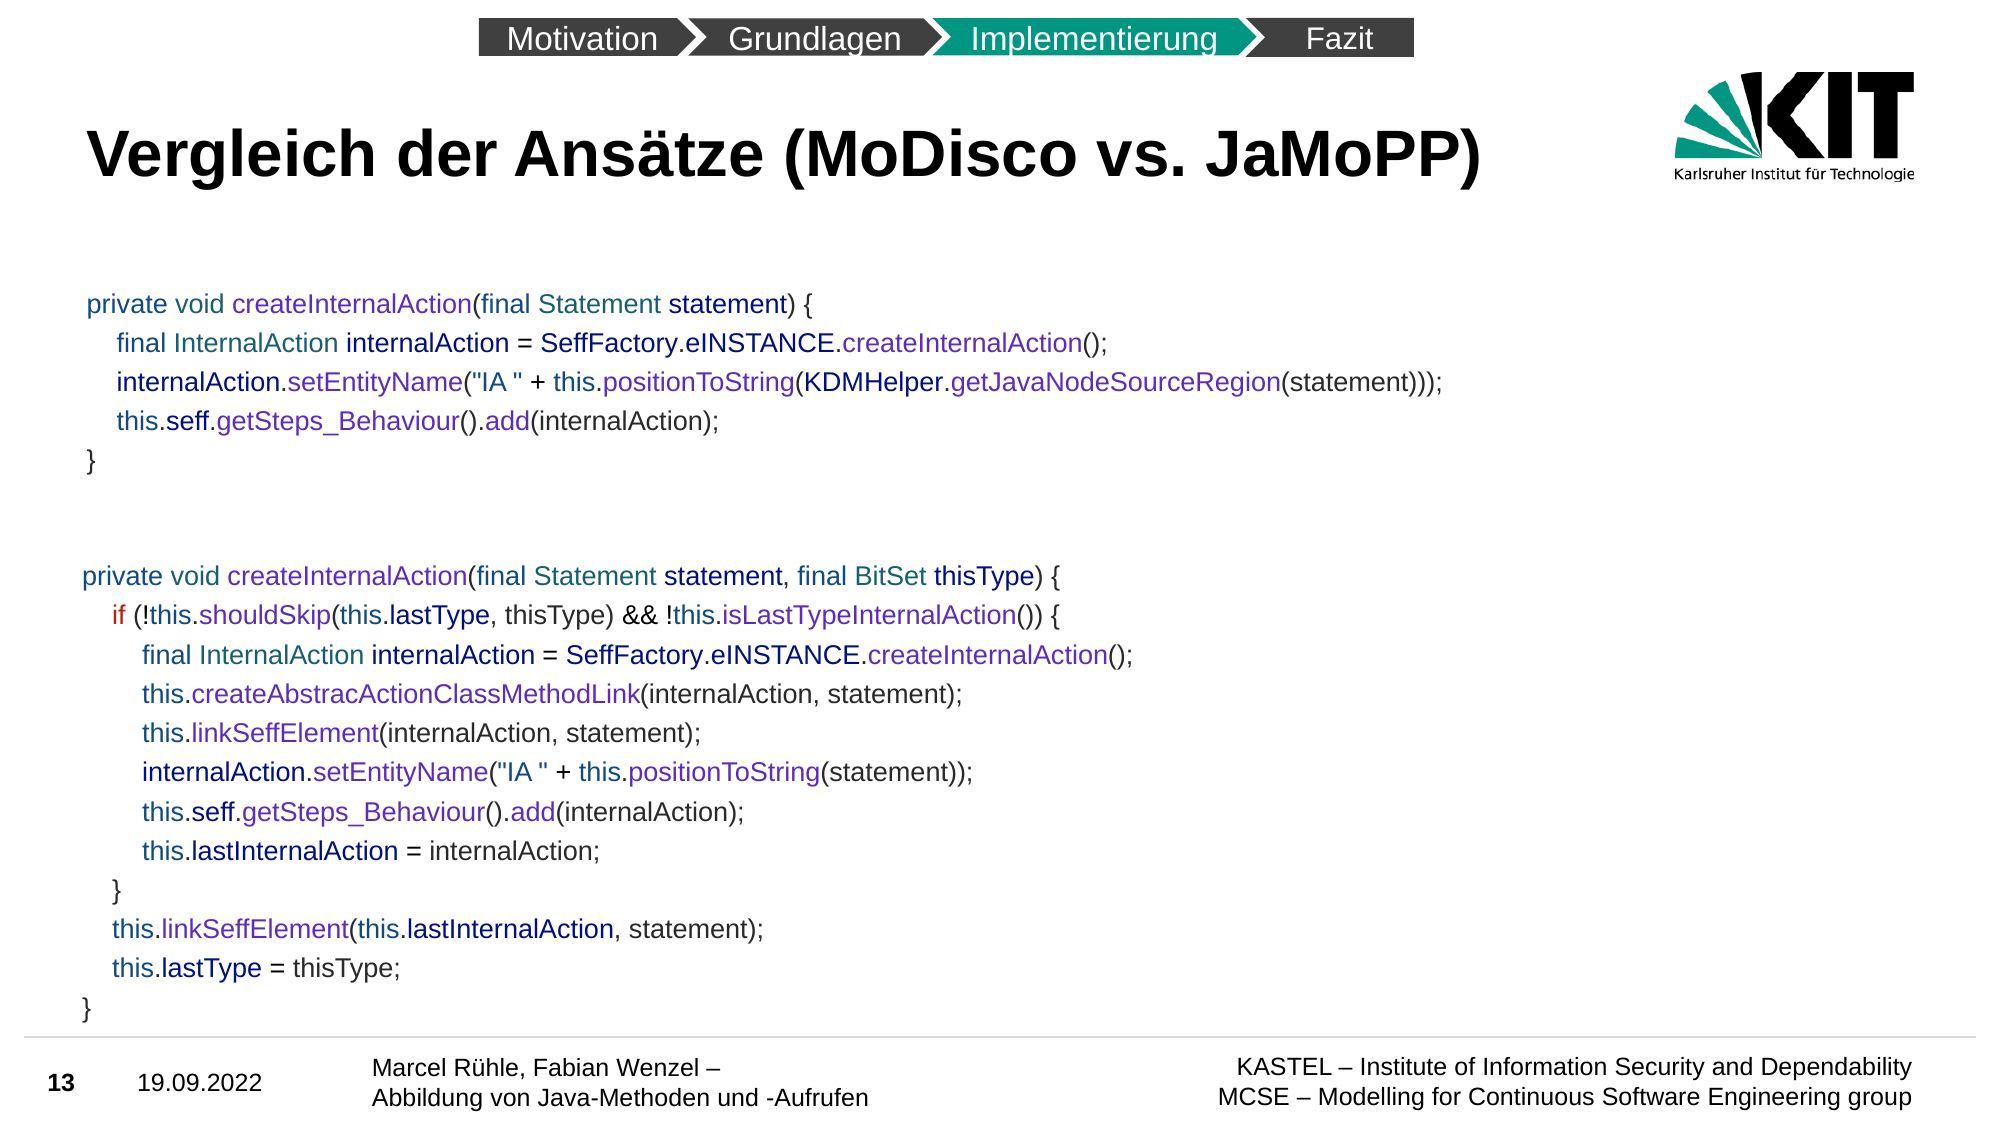

Fazit
Motivation
Implementierung
Grundlagen
# Vergleich der Ansätze (MoDisco vs. JaMoPP)

private void createInternalAction(final Statement statement) {
    final InternalAction internalAction = SeffFactory.eINSTANCE.createInternalAction();
    internalAction.setEntityName("IA " + this.positionToString(KDMHelper.getJavaNodeSourceRegion(statement)));
    this.seff.getSteps_Behaviour().add(internalAction);
}

private void createInternalAction(final Statement statement, final BitSet thisType) {
    if (!this.shouldSkip(this.lastType, thisType) && !this.isLastTypeInternalAction()) {
        final InternalAction internalAction = SeffFactory.eINSTANCE.createInternalAction();
        this.createAbstracActionClassMethodLink(internalAction, statement);
        this.linkSeffElement(internalAction, statement);
        internalAction.setEntityName("IA " + this.positionToString(statement));
        this.seff.getSteps_Behaviour().add(internalAction);
        this.lastInternalAction = internalAction;
    }
    this.linkSeffElement(this.lastInternalAction, statement);
    this.lastType = thisType;
}

13
19.09.2022